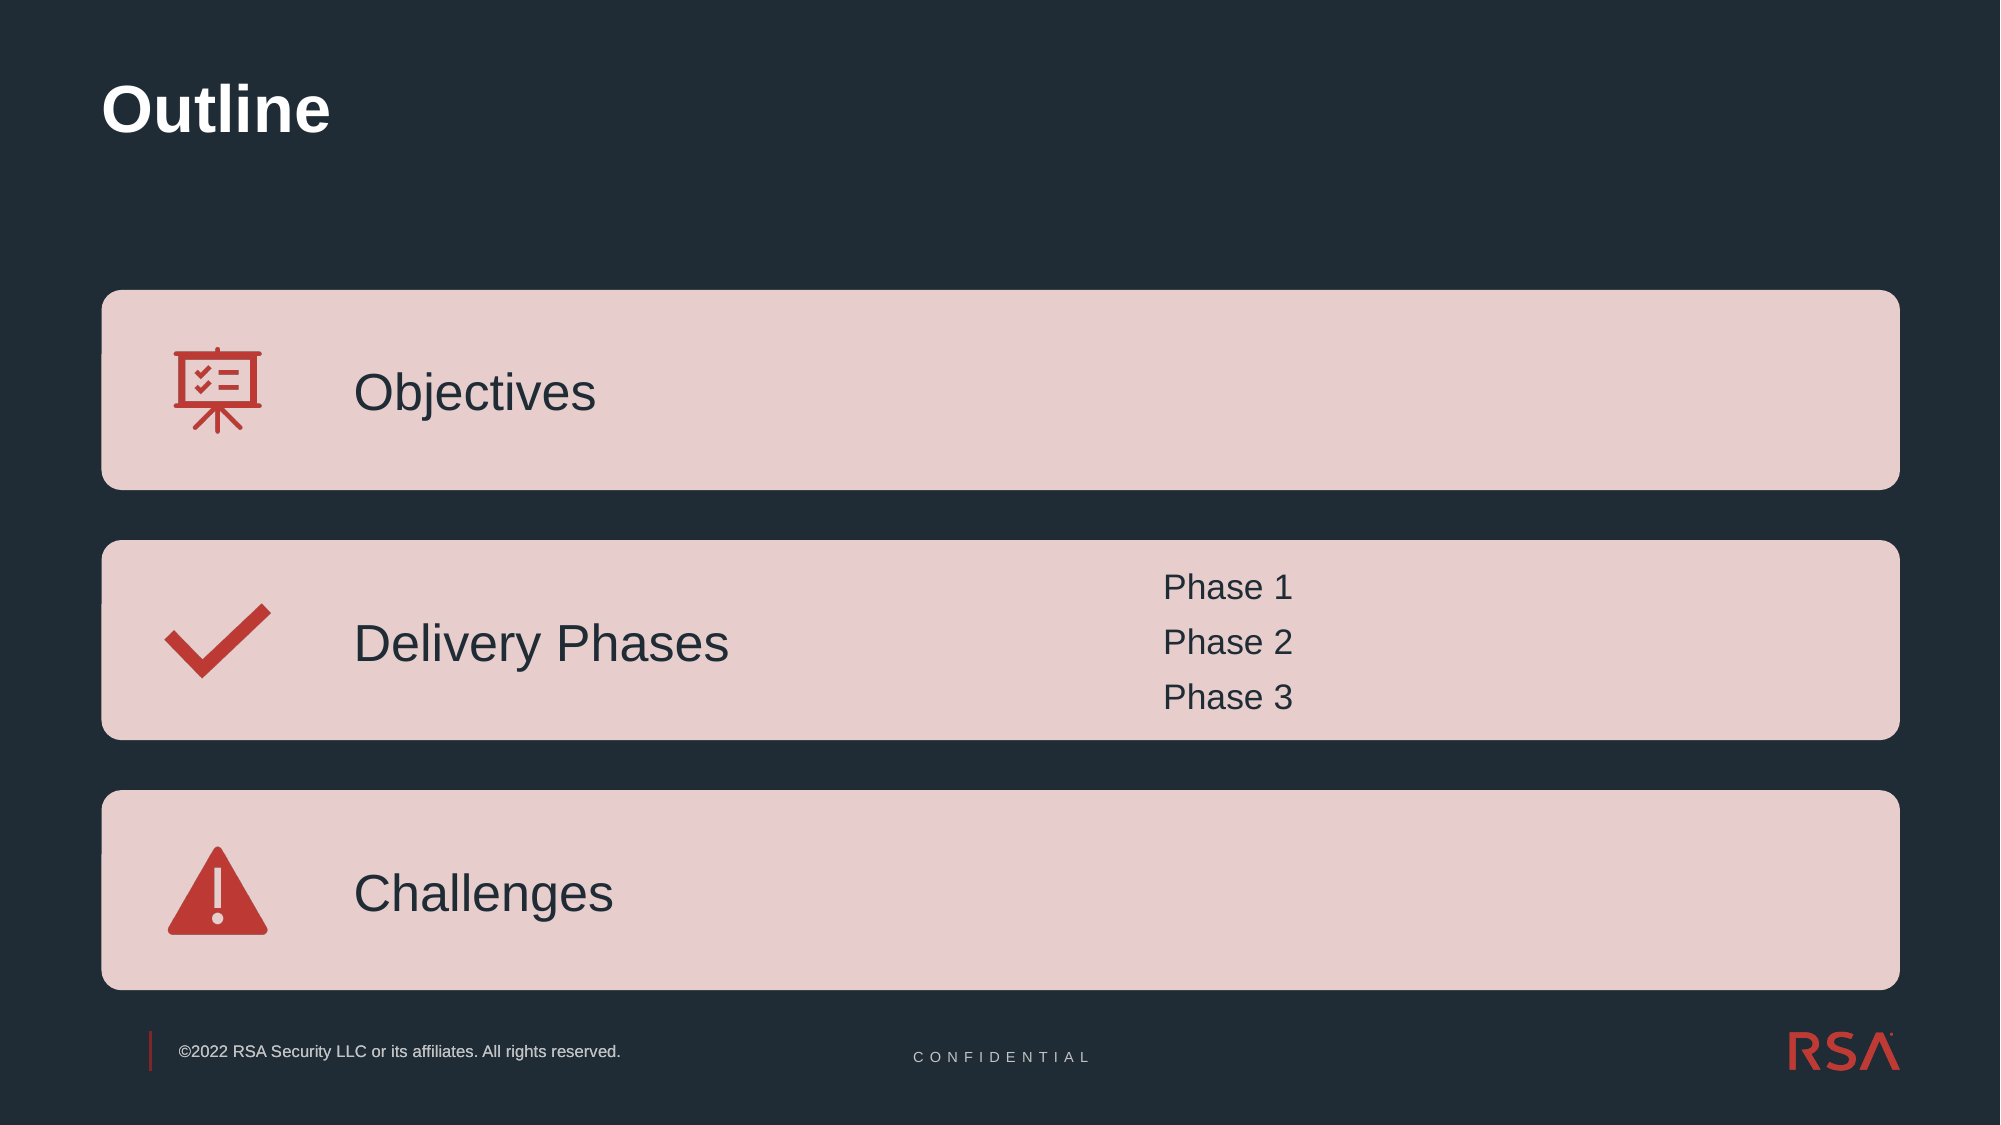

# Outline
Objectives
Delivery Phases
Phase 1
Phase 2
Phase 3
Challenges
CONFIDENTIAL